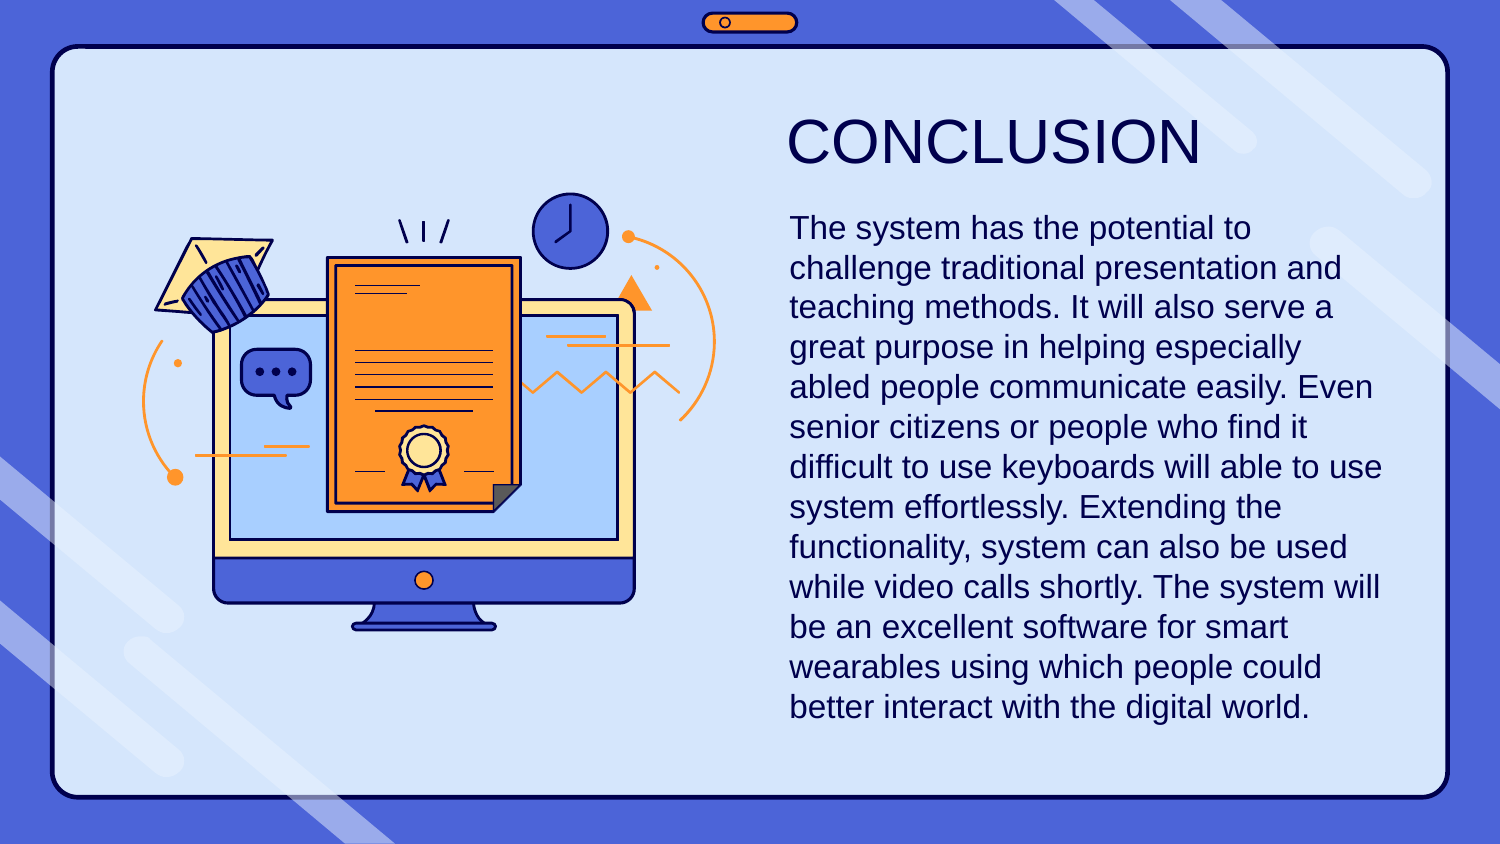

# CONCLUSION
The system has the potential to challenge traditional presentation and teaching methods. It will also serve a great purpose in helping especially abled people communicate easily. Even senior citizens or people who find it difficult to use keyboards will able to use system effortlessly. Extending the functionality, system can also be used while video calls shortly. The system will be an excellent software for smart wearables using which people could better interact with the digital world.